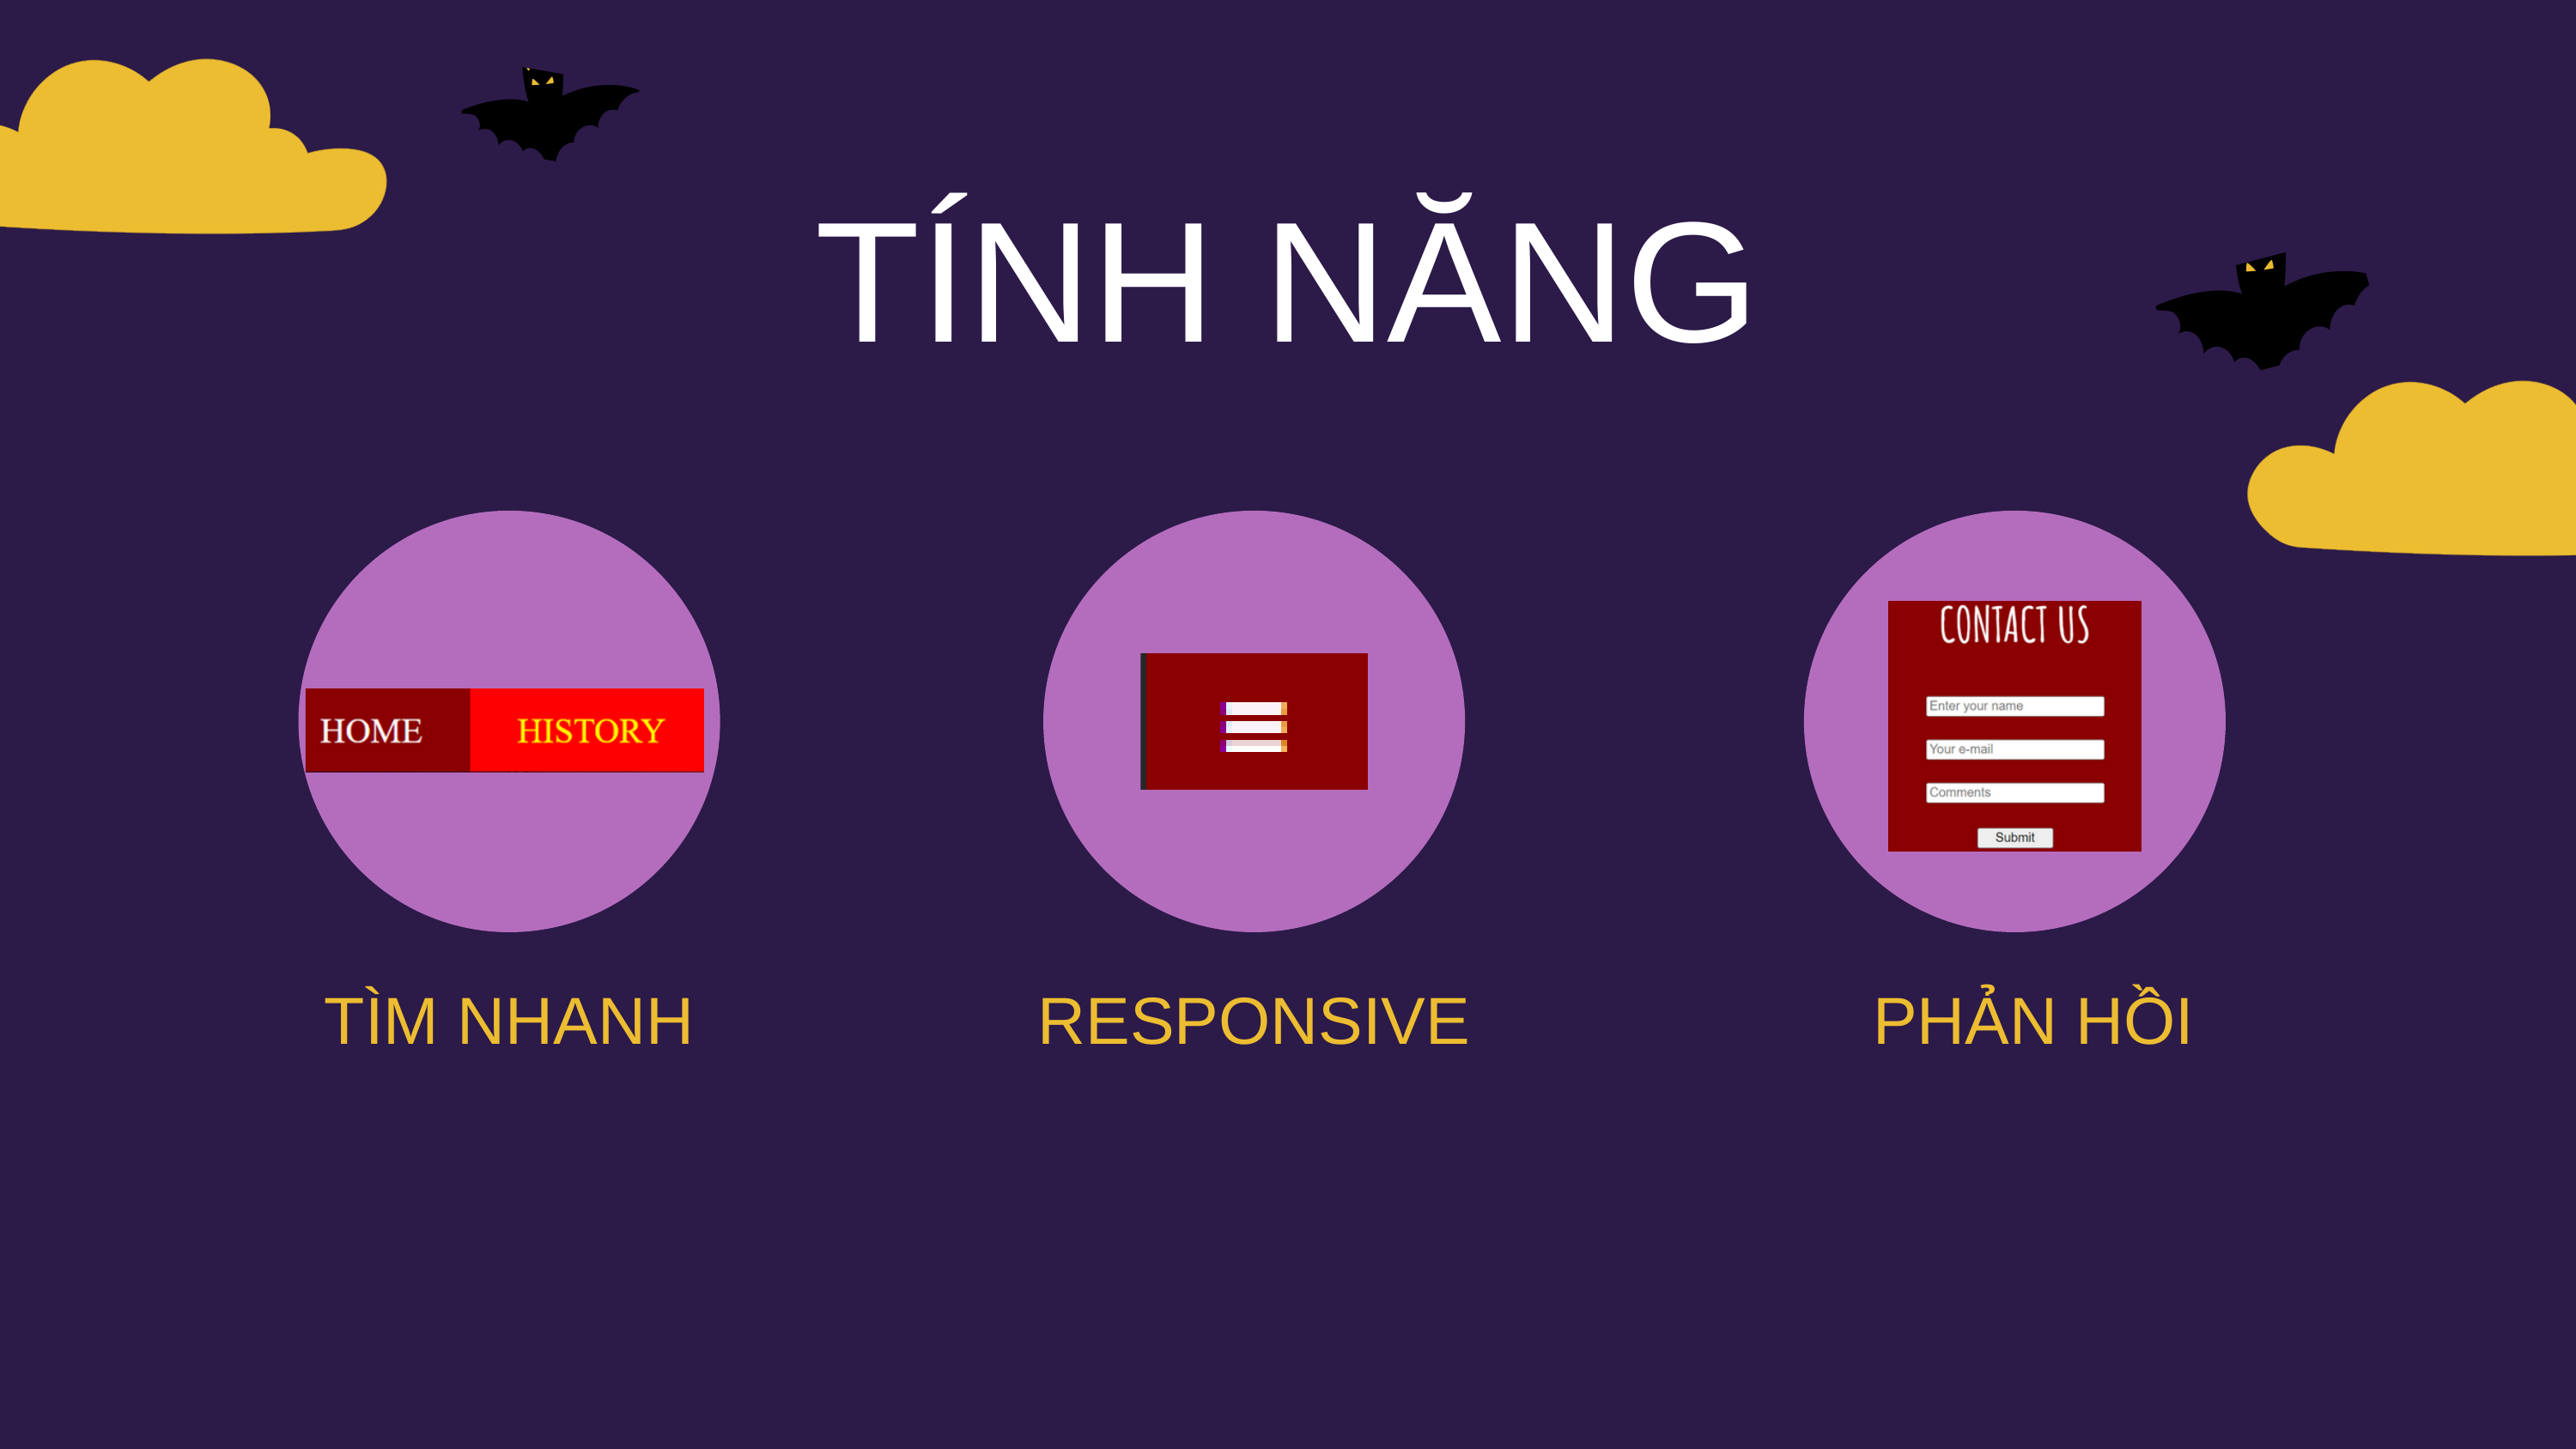

TÍNH NĂNG

TÌM NHANH
RESPONSIVE
PHẢN HỒI